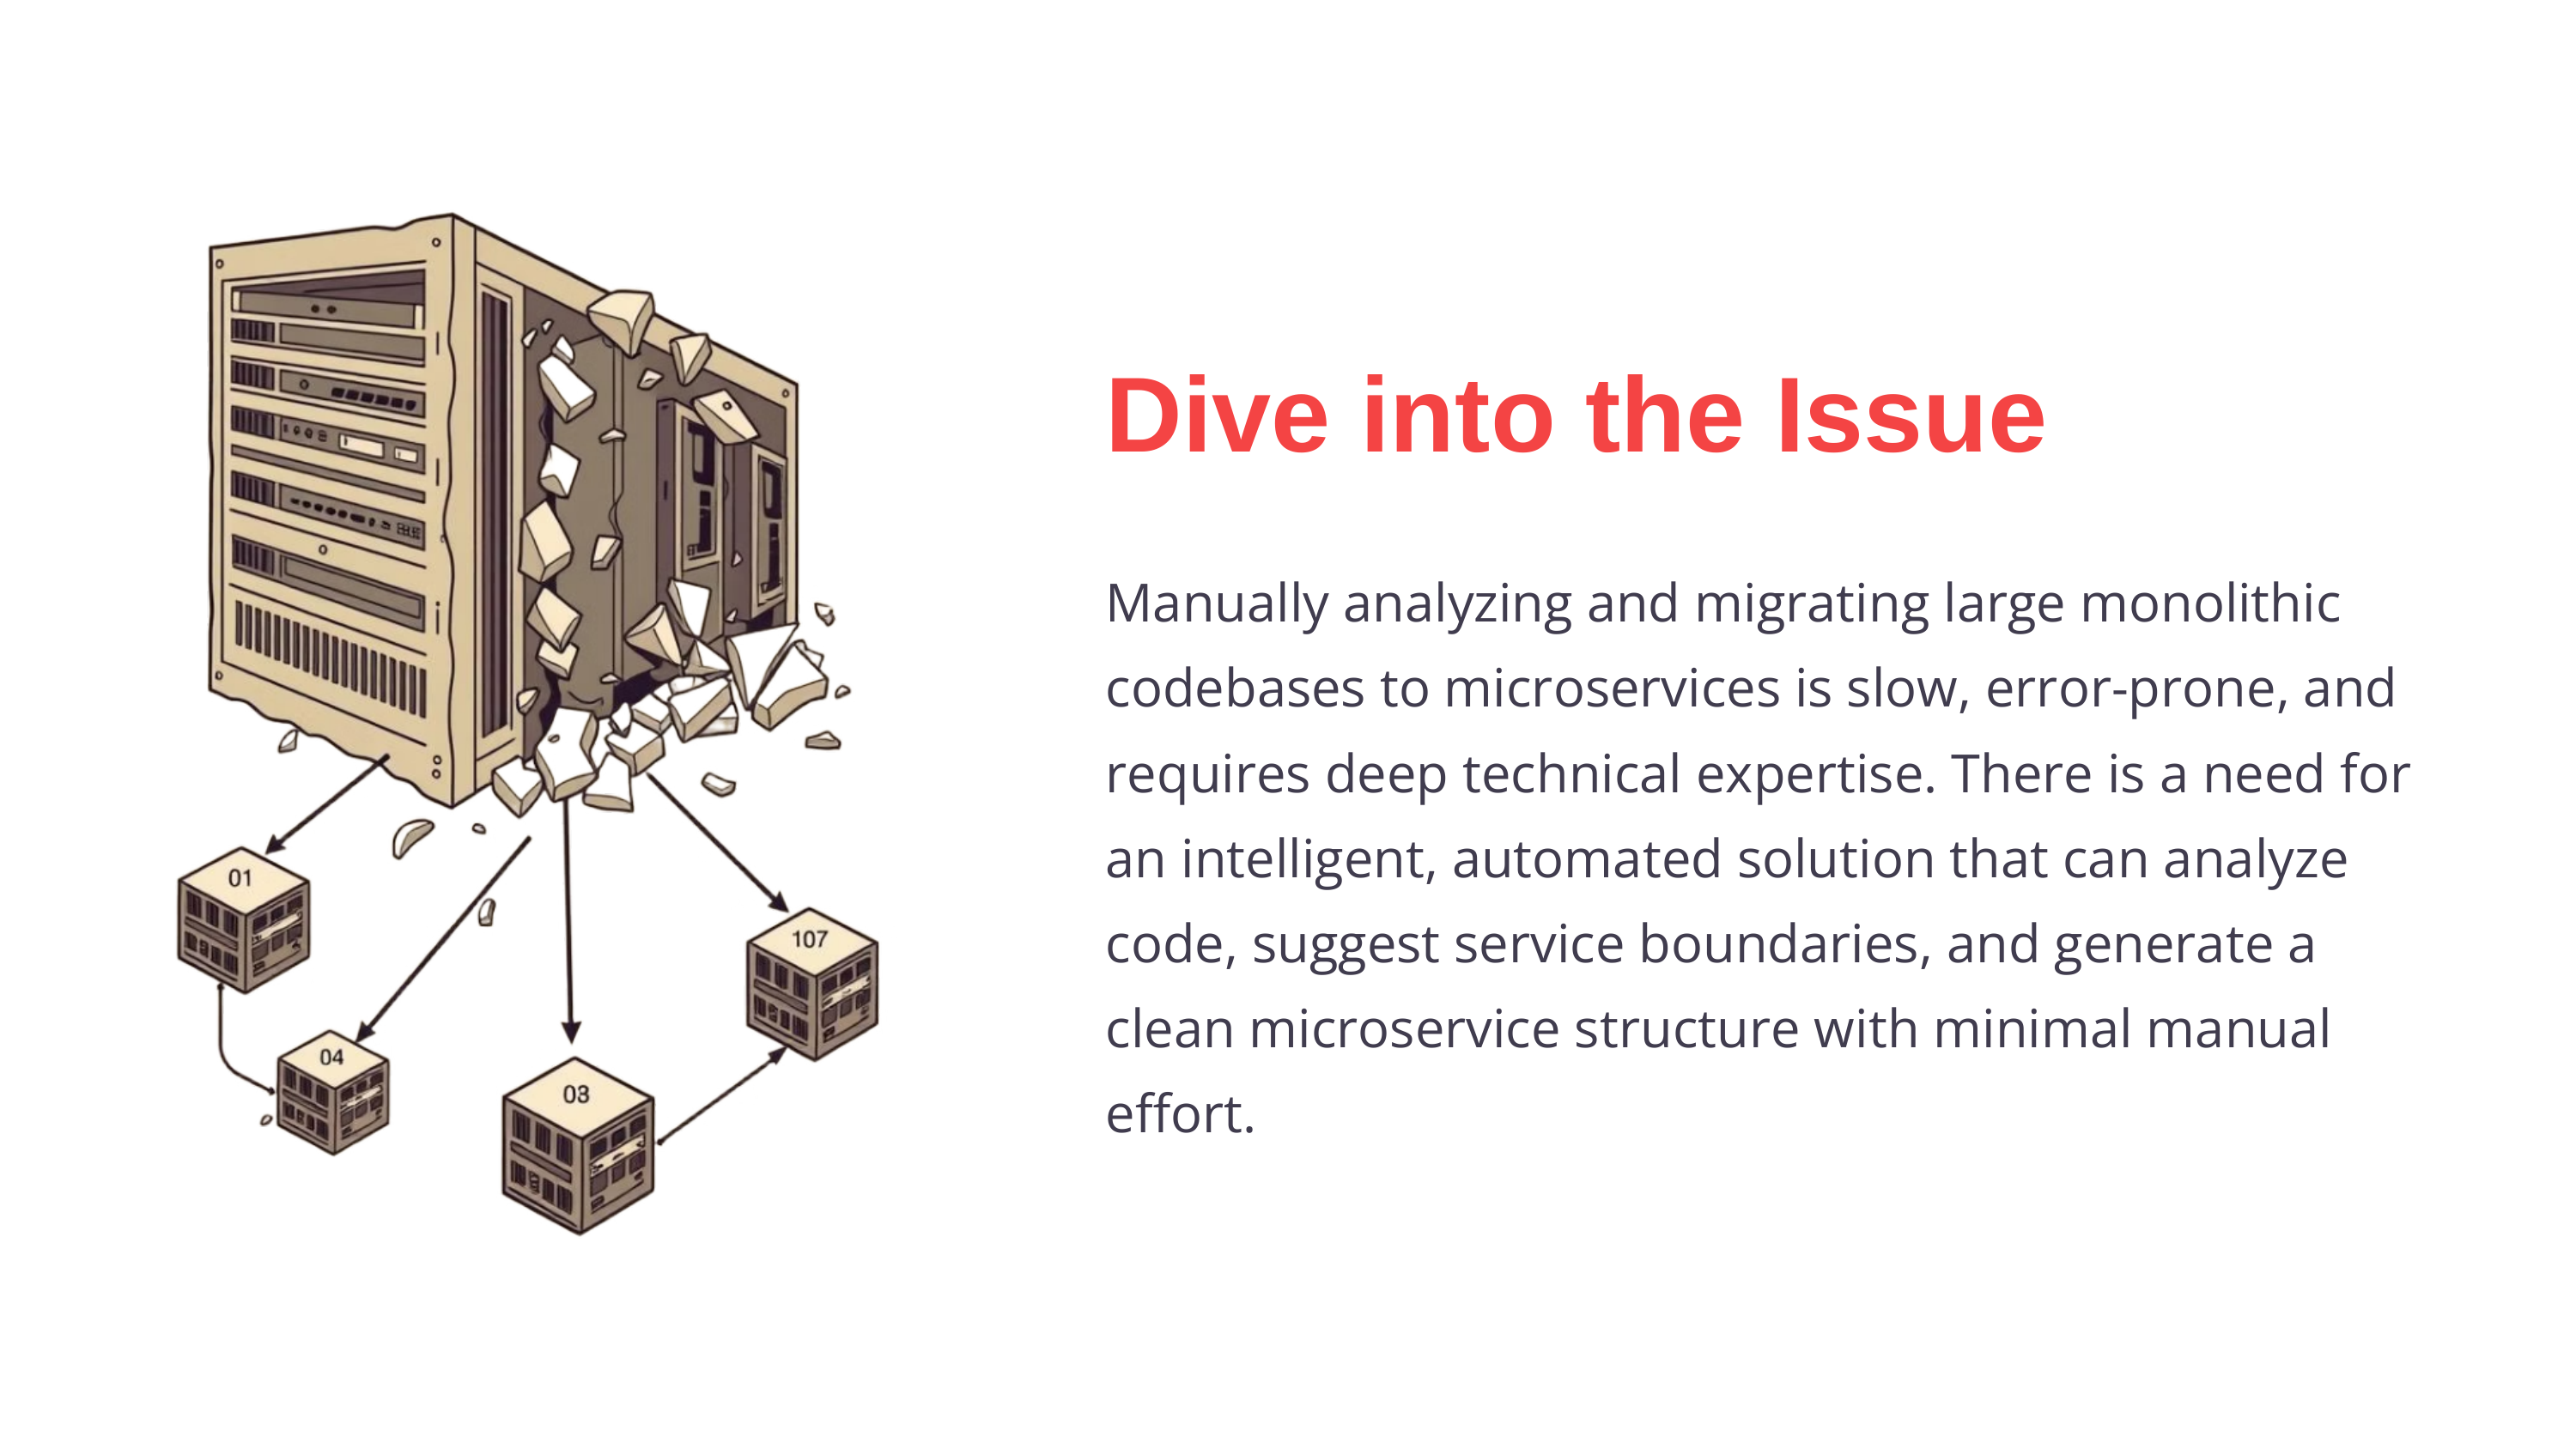

Dive into the Issue

Manually analyzing and migrating large monolithic codebases to microservices is slow, error-prone, and requires deep technical expertise. There is a need for an intelligent, automated solution that can analyze code, suggest service boundaries, and generate a clean microservice structure with minimal manual effort.